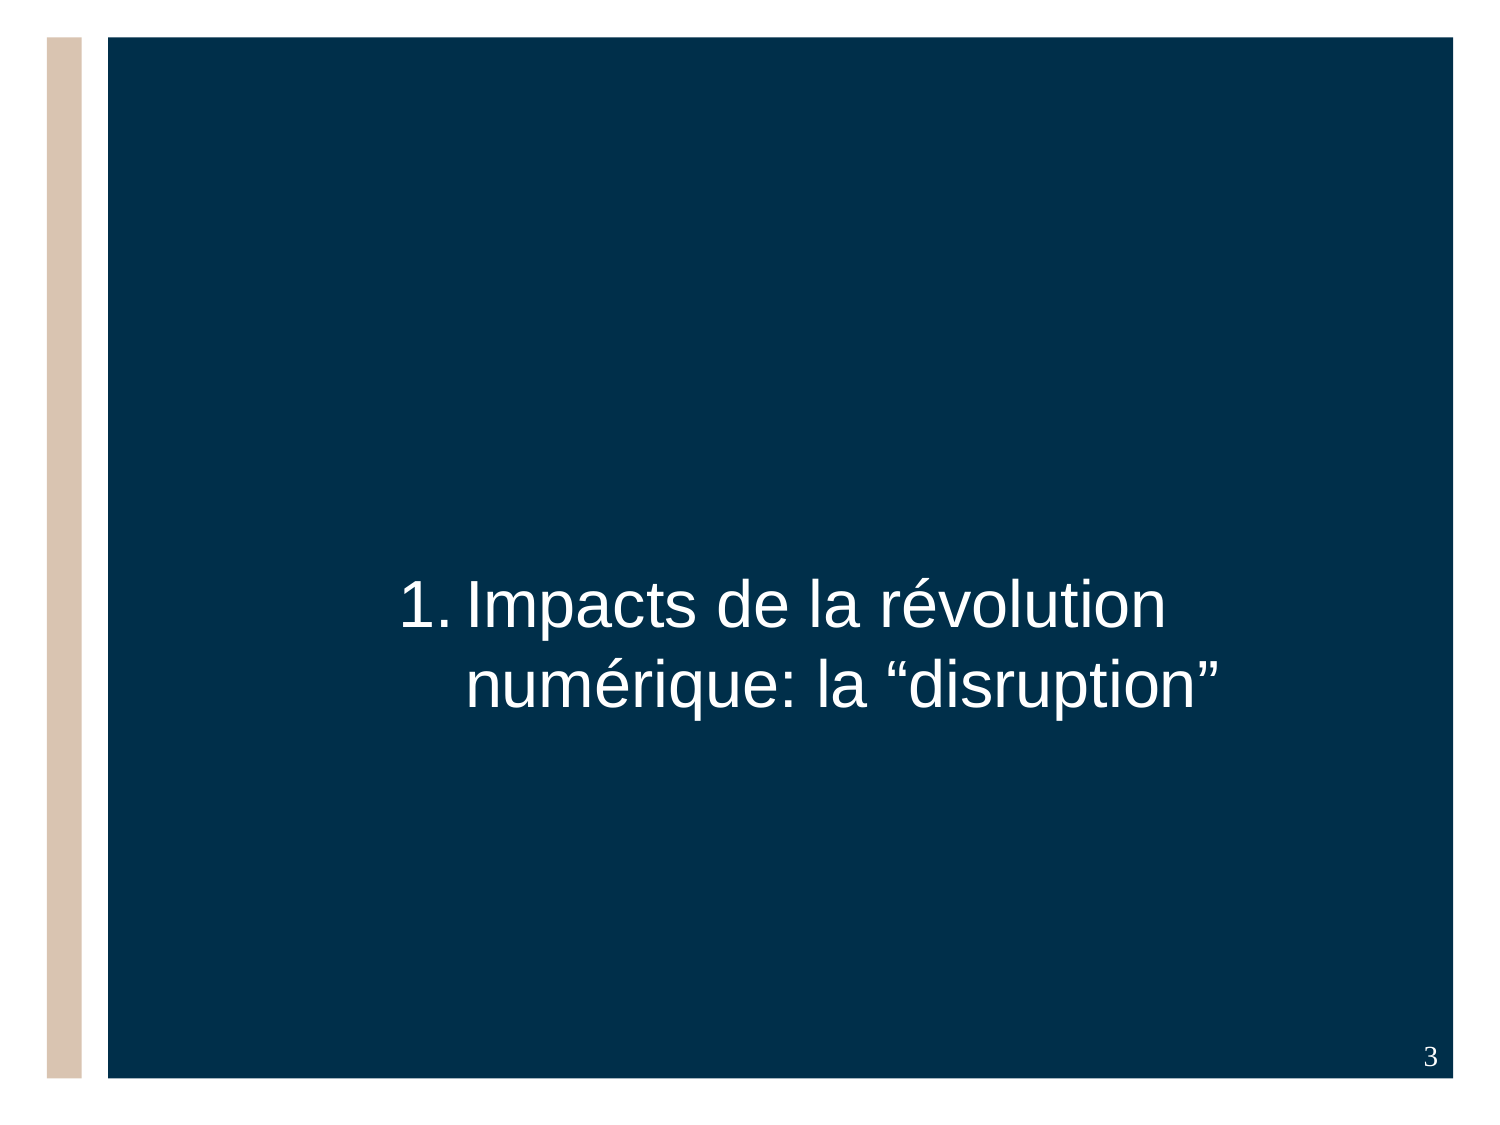

# Impacts de la révolution numérique: la “disruption”
3